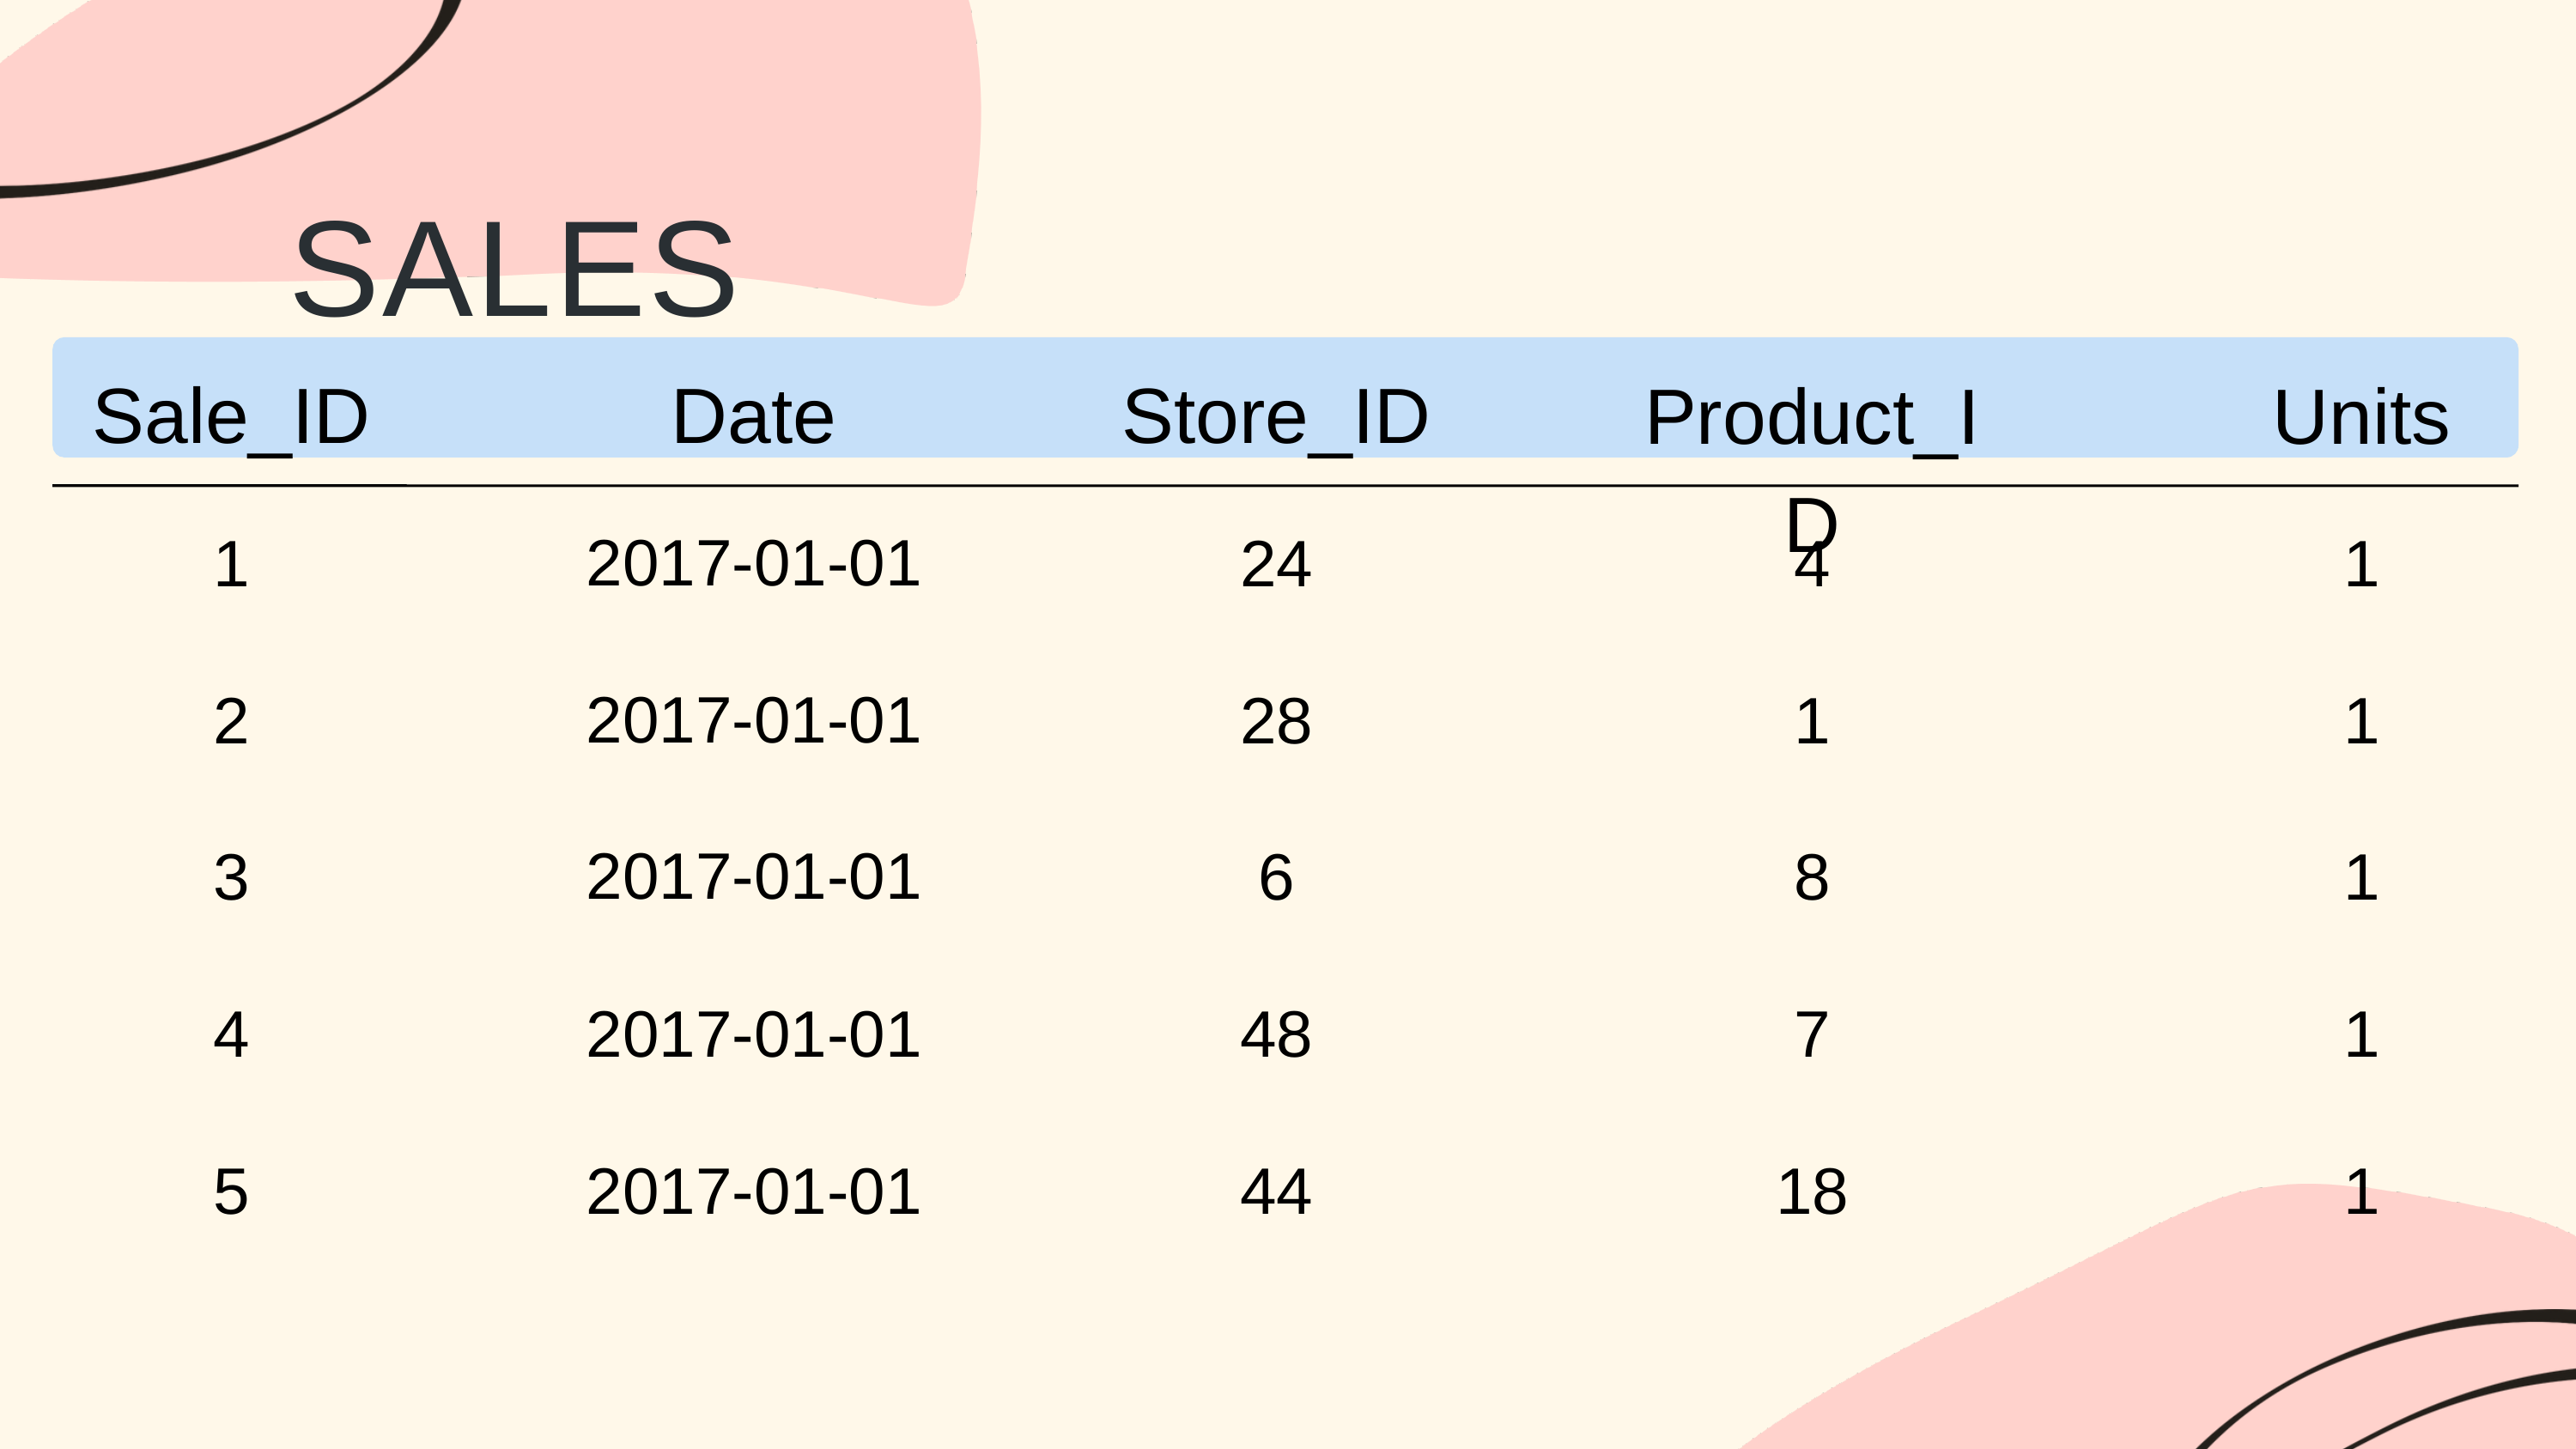

SALES

Sale_ID
Date
Store_ID
Product_ID
Units

2017-01-01
1
24
4
1
2017-01-01
2
28
1
1
2017-01-01
3
6
8
1
2017-01-01
4
48
7
1
5
2017-01-01
44
18
1